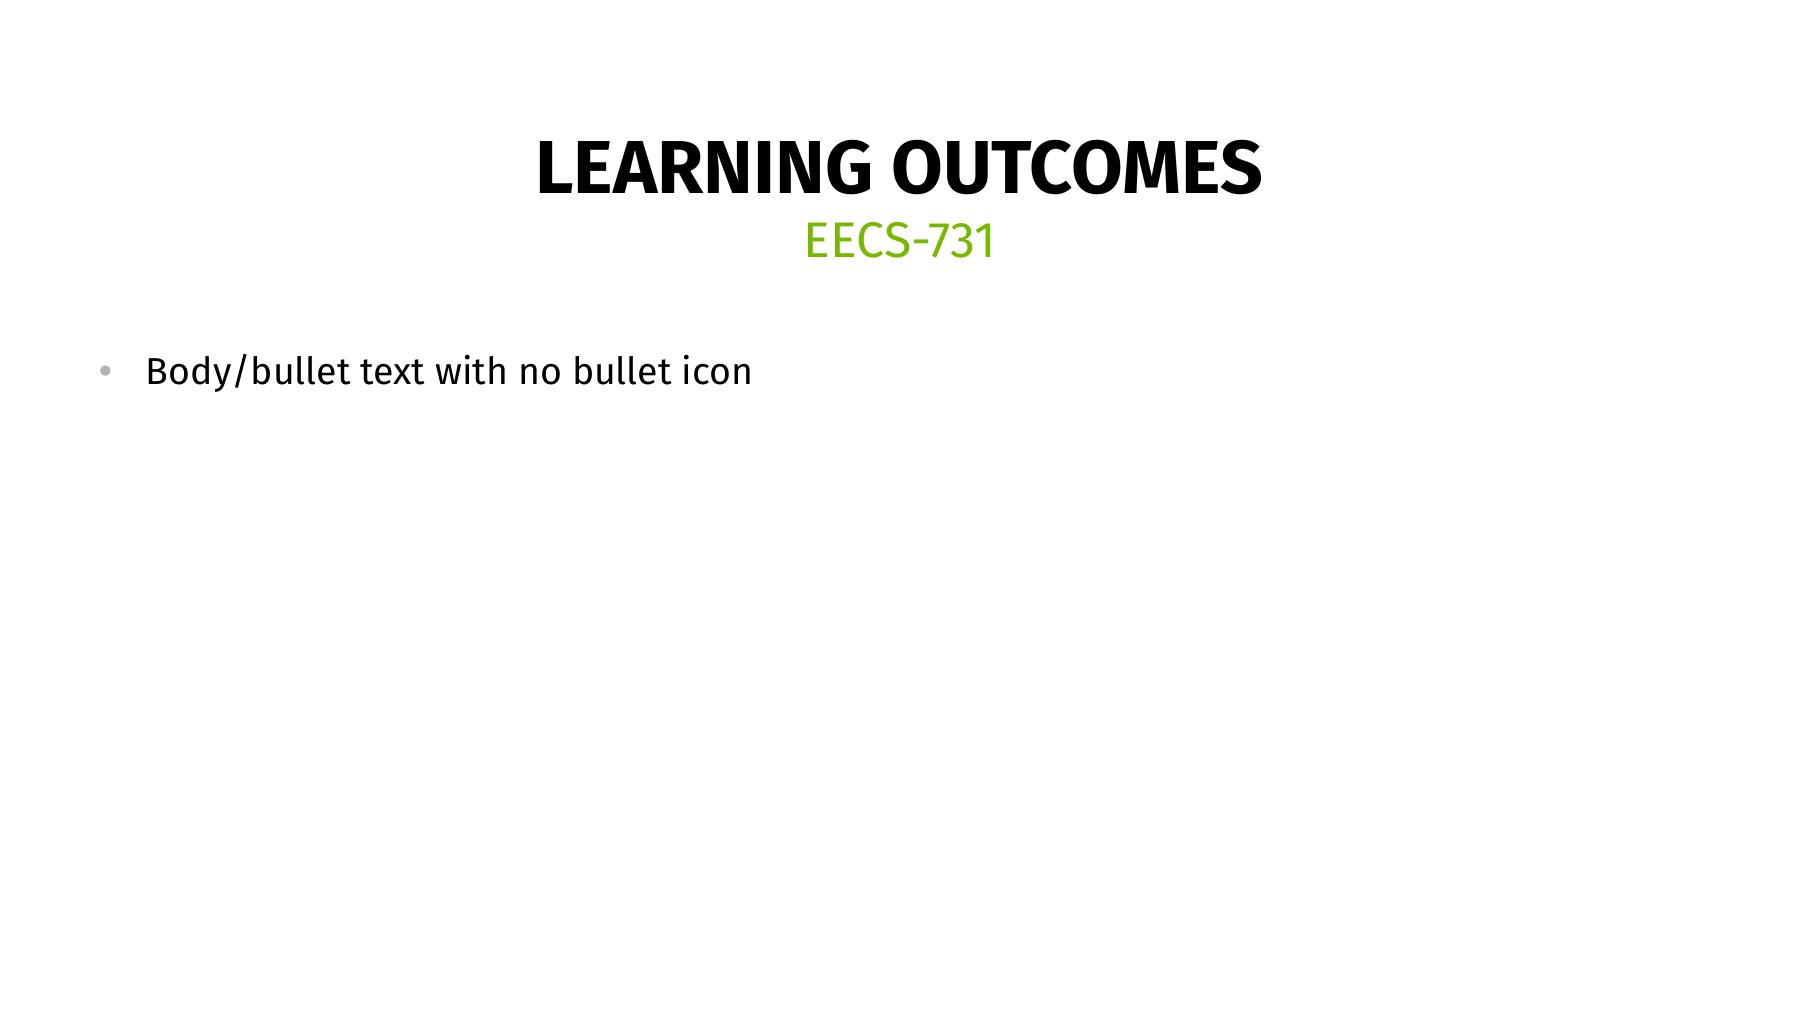

# Learning outcomes
EECS-731
Body/bullet text with no bullet icon